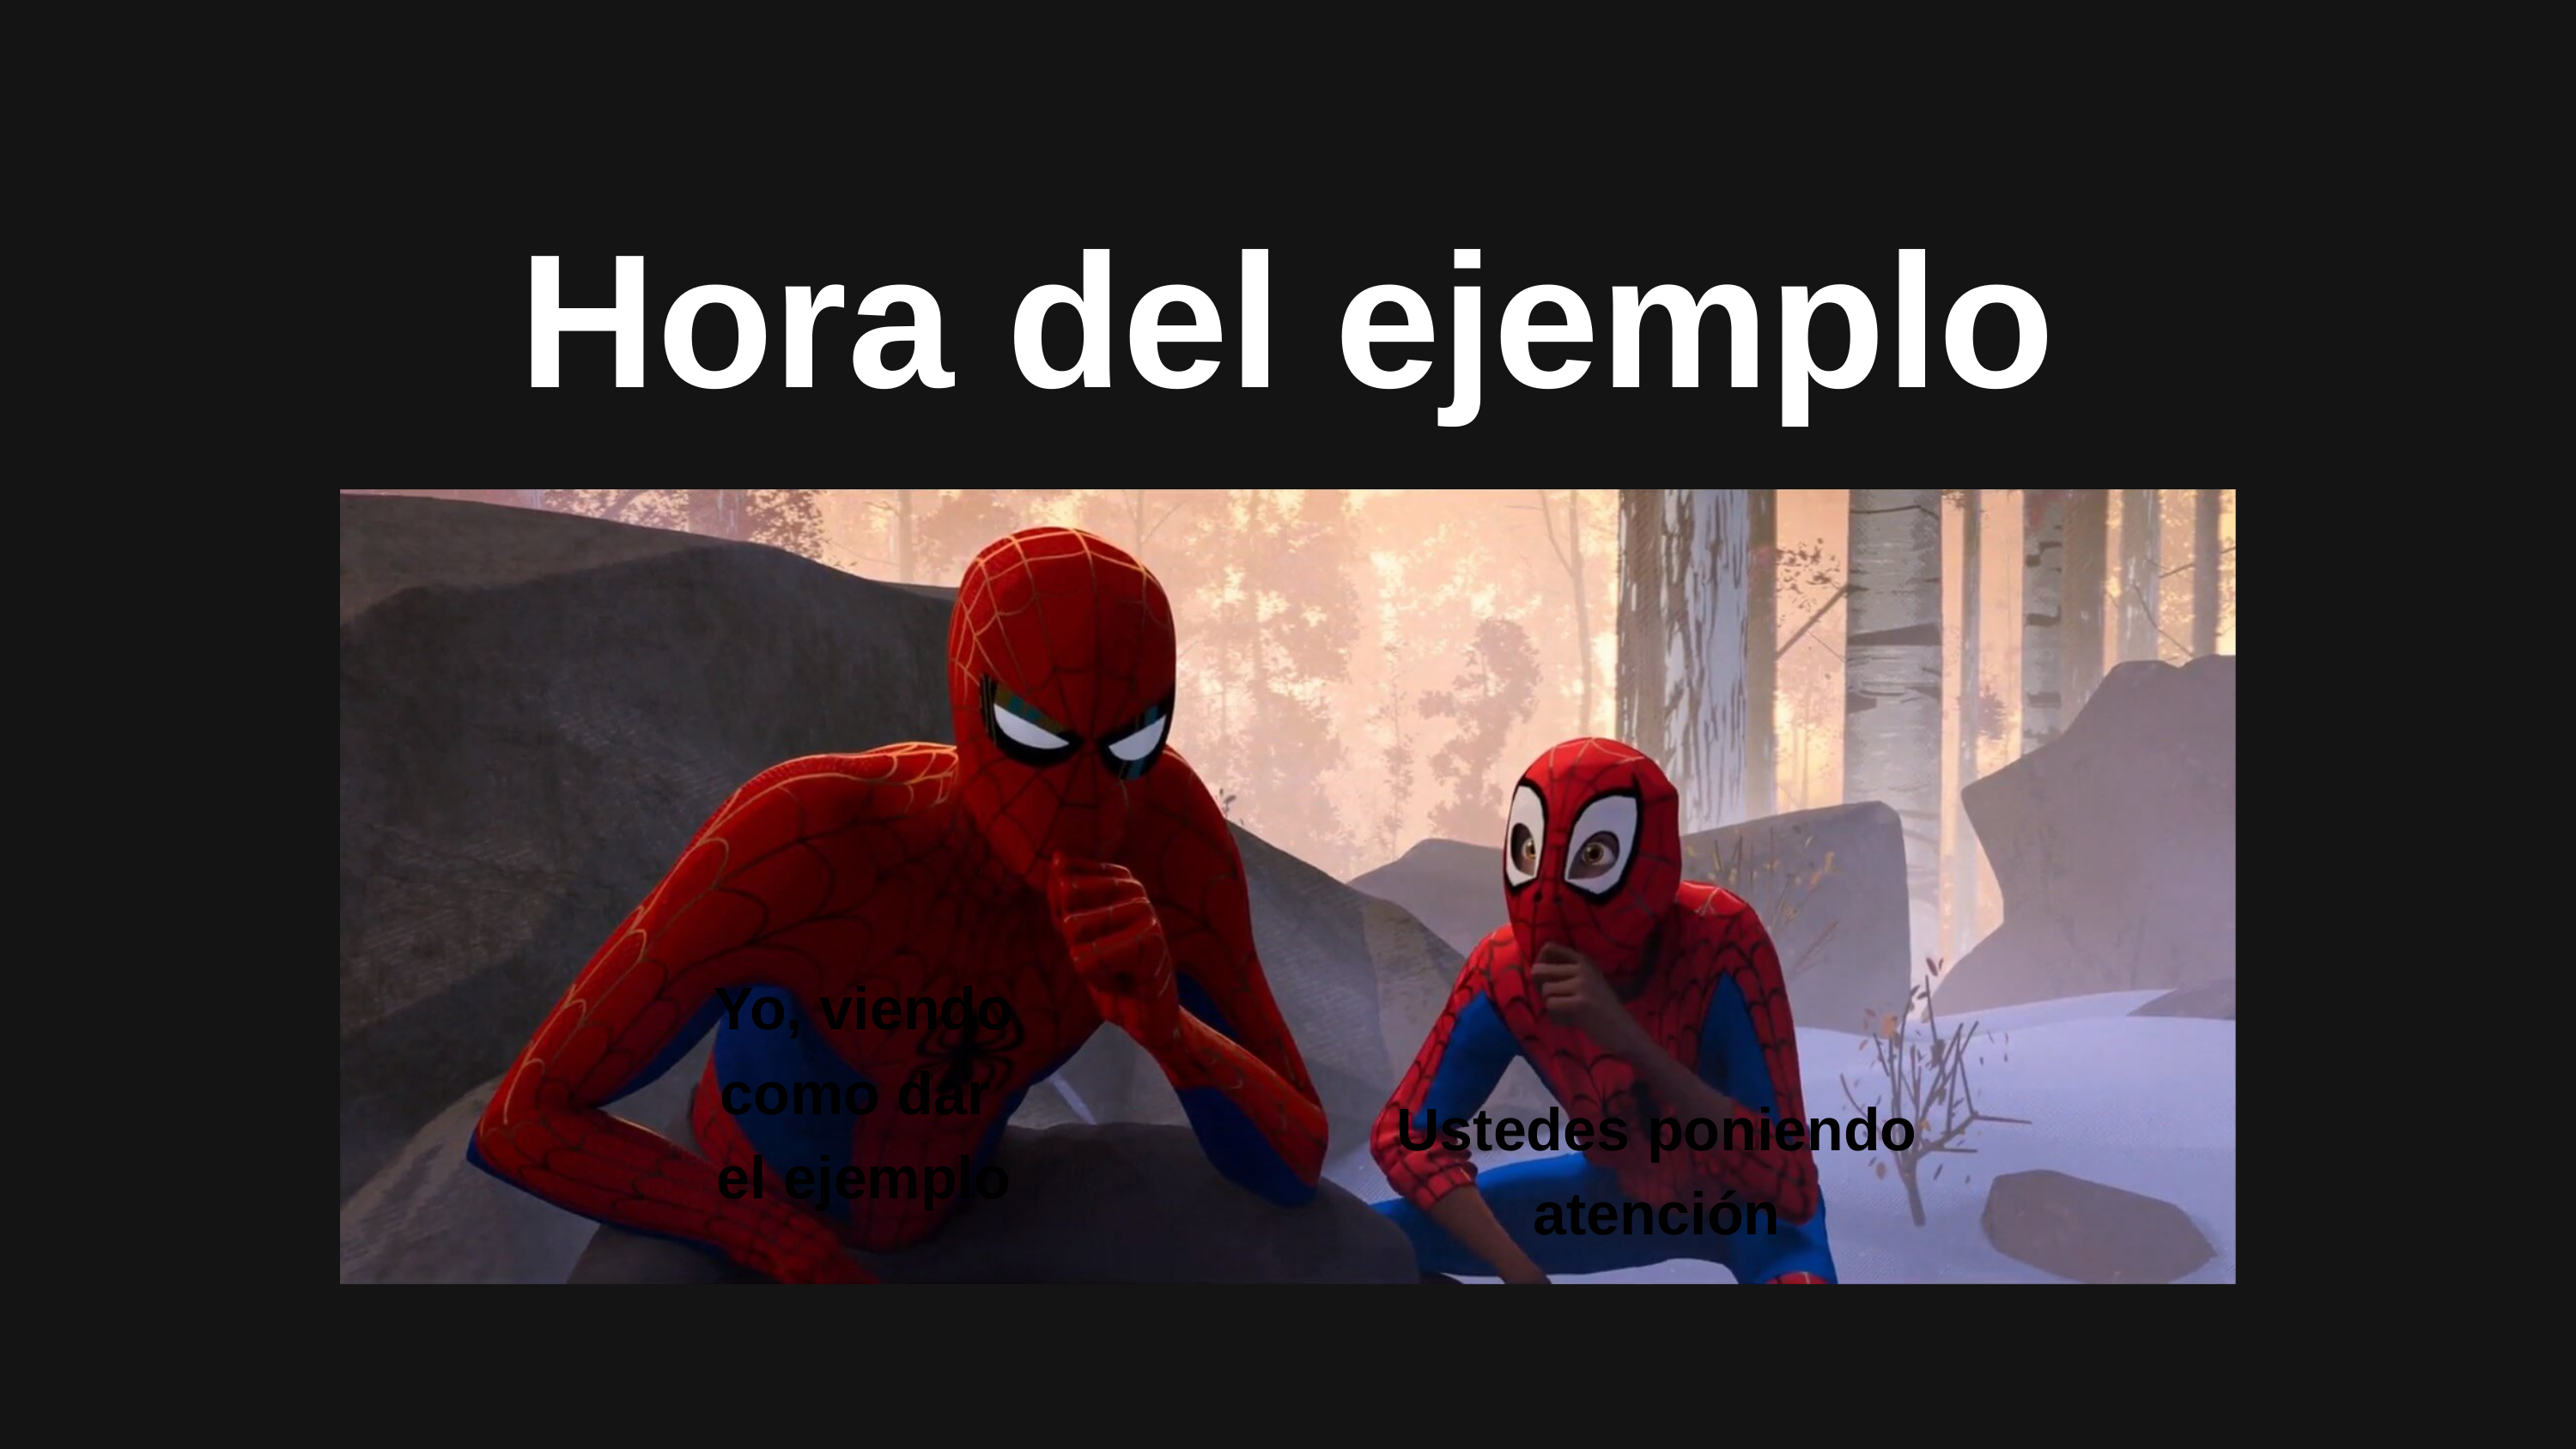

Hora del ejemplo

Yo, viendo
como dar
el ejemplo
Ustedes poniendo
atención